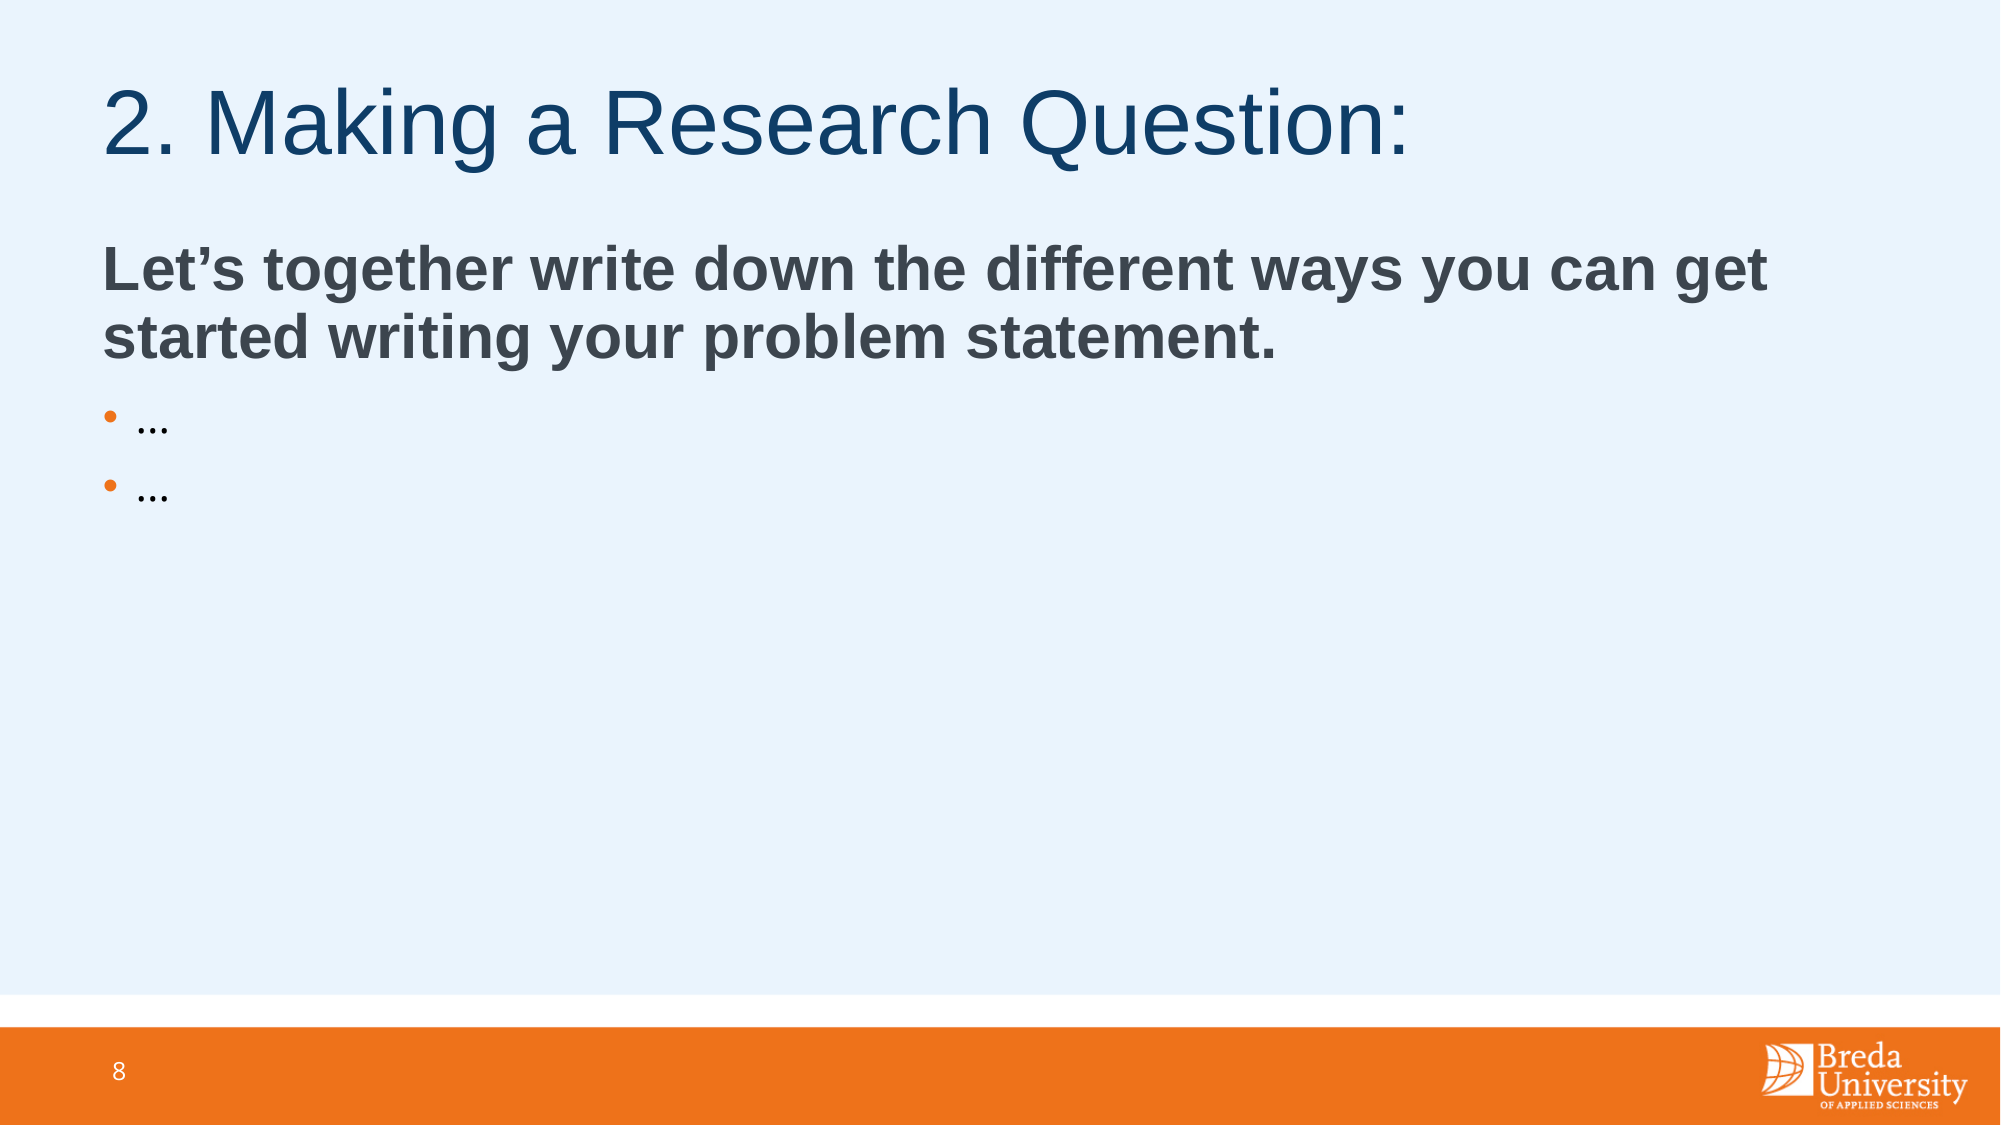

# 2. Making a Research Question:
Let’s together write down the different ways you can get started writing your problem statement.

...
...
8